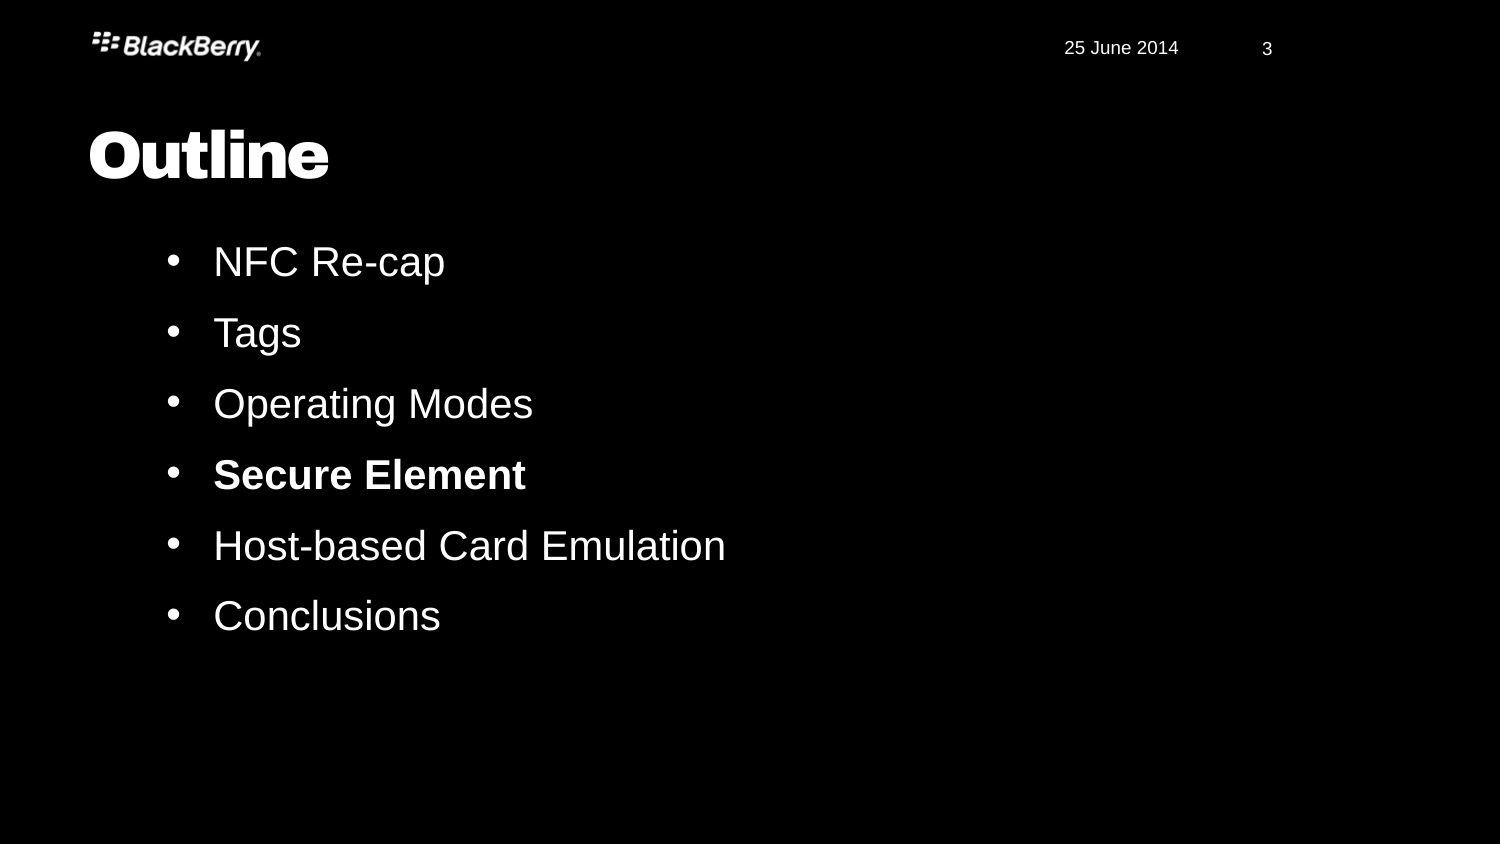

Outline
NFC Re-cap
Tags
Operating Modes
Secure Element
Host-based Card Emulation
Conclusions